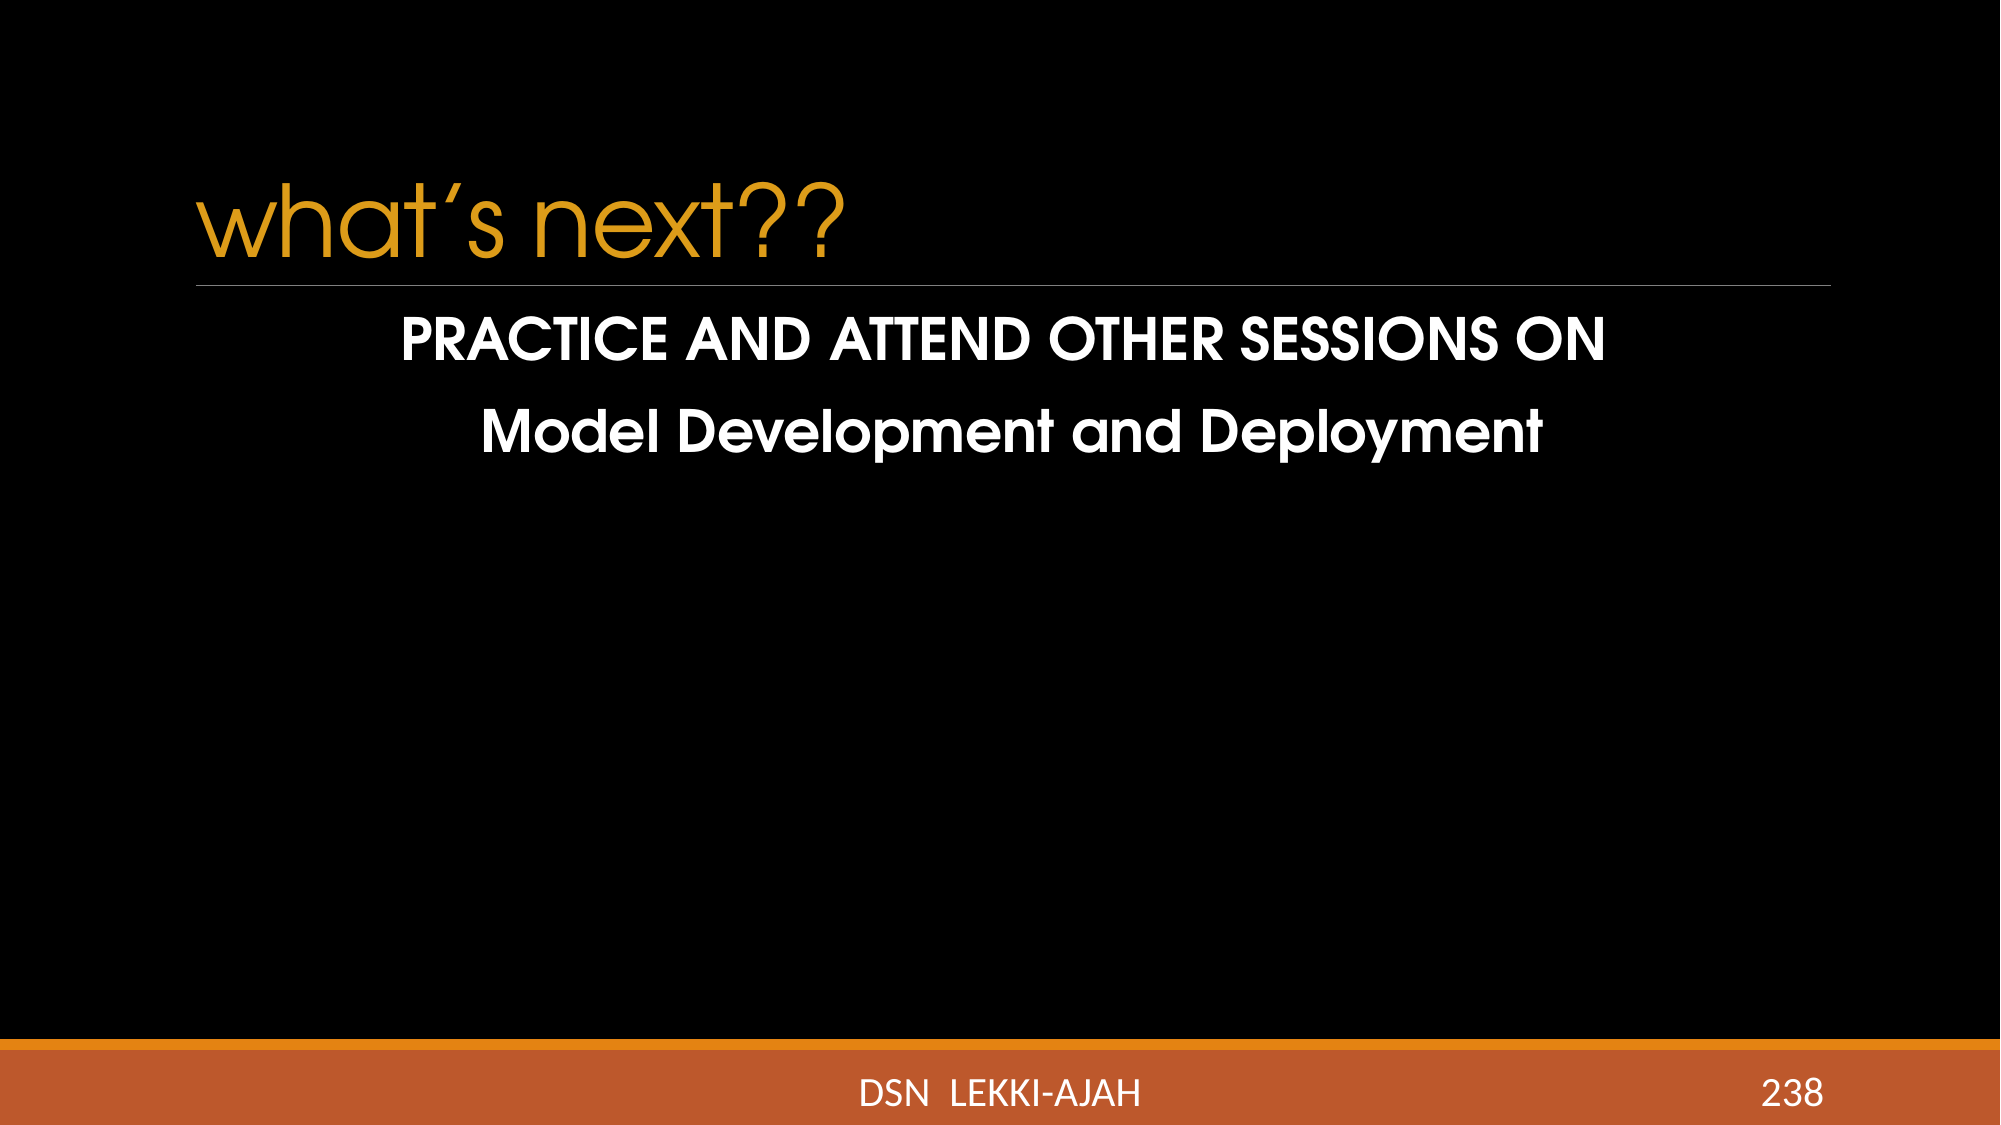

# what’s next??
PRACTICE AND ATTEND OTHER SESSIONS ON
Model Development and Deployment

DSN  LEKKI-AJAH
238